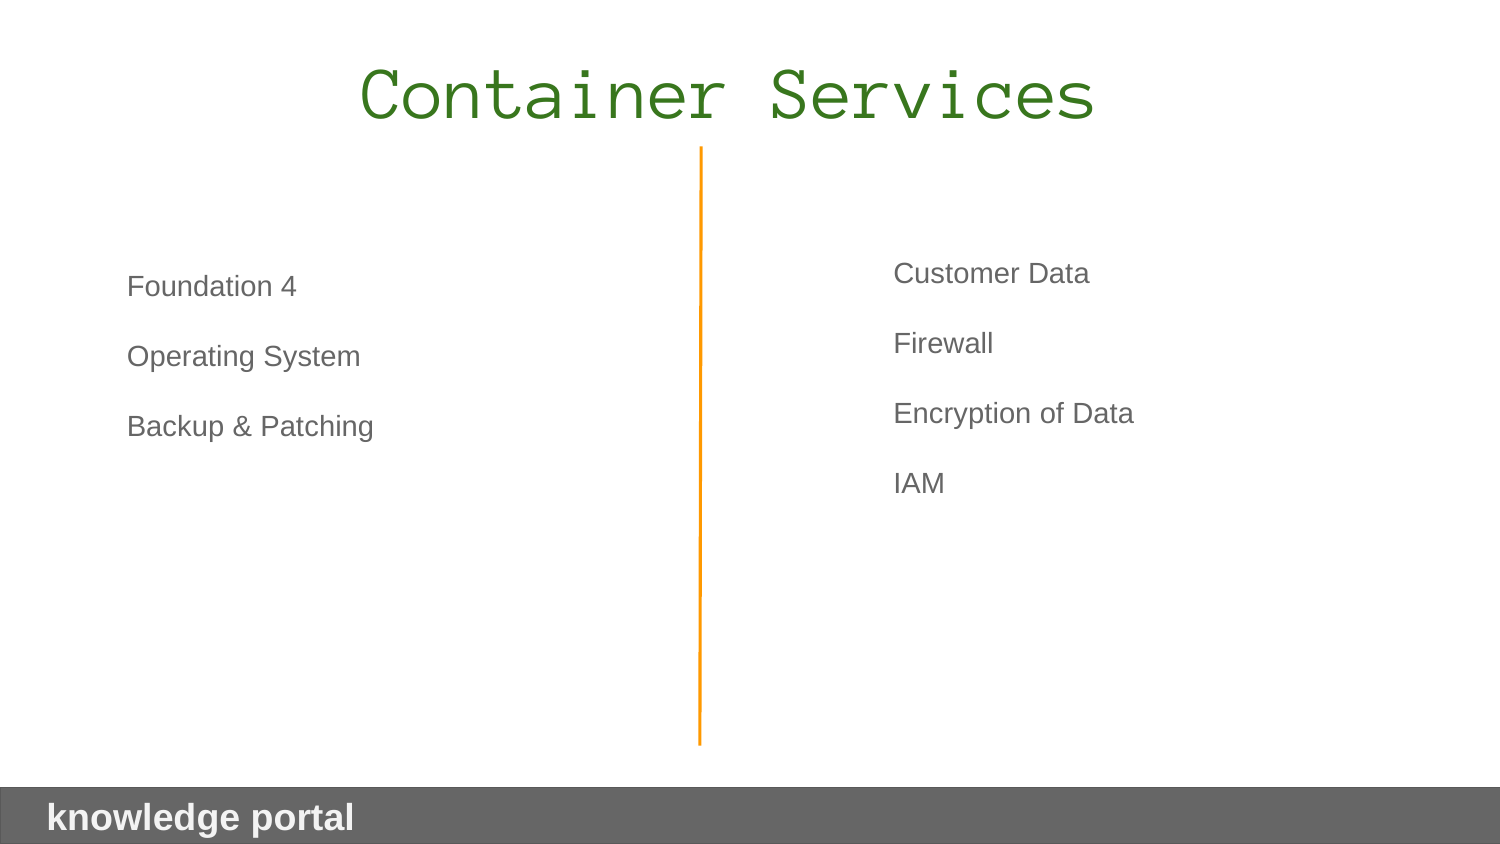

Container Services

Customer Data

Firewall

Encryption of Data

IAM

Foundation 4

Operating System

Backup & Patching

   knowledge portal